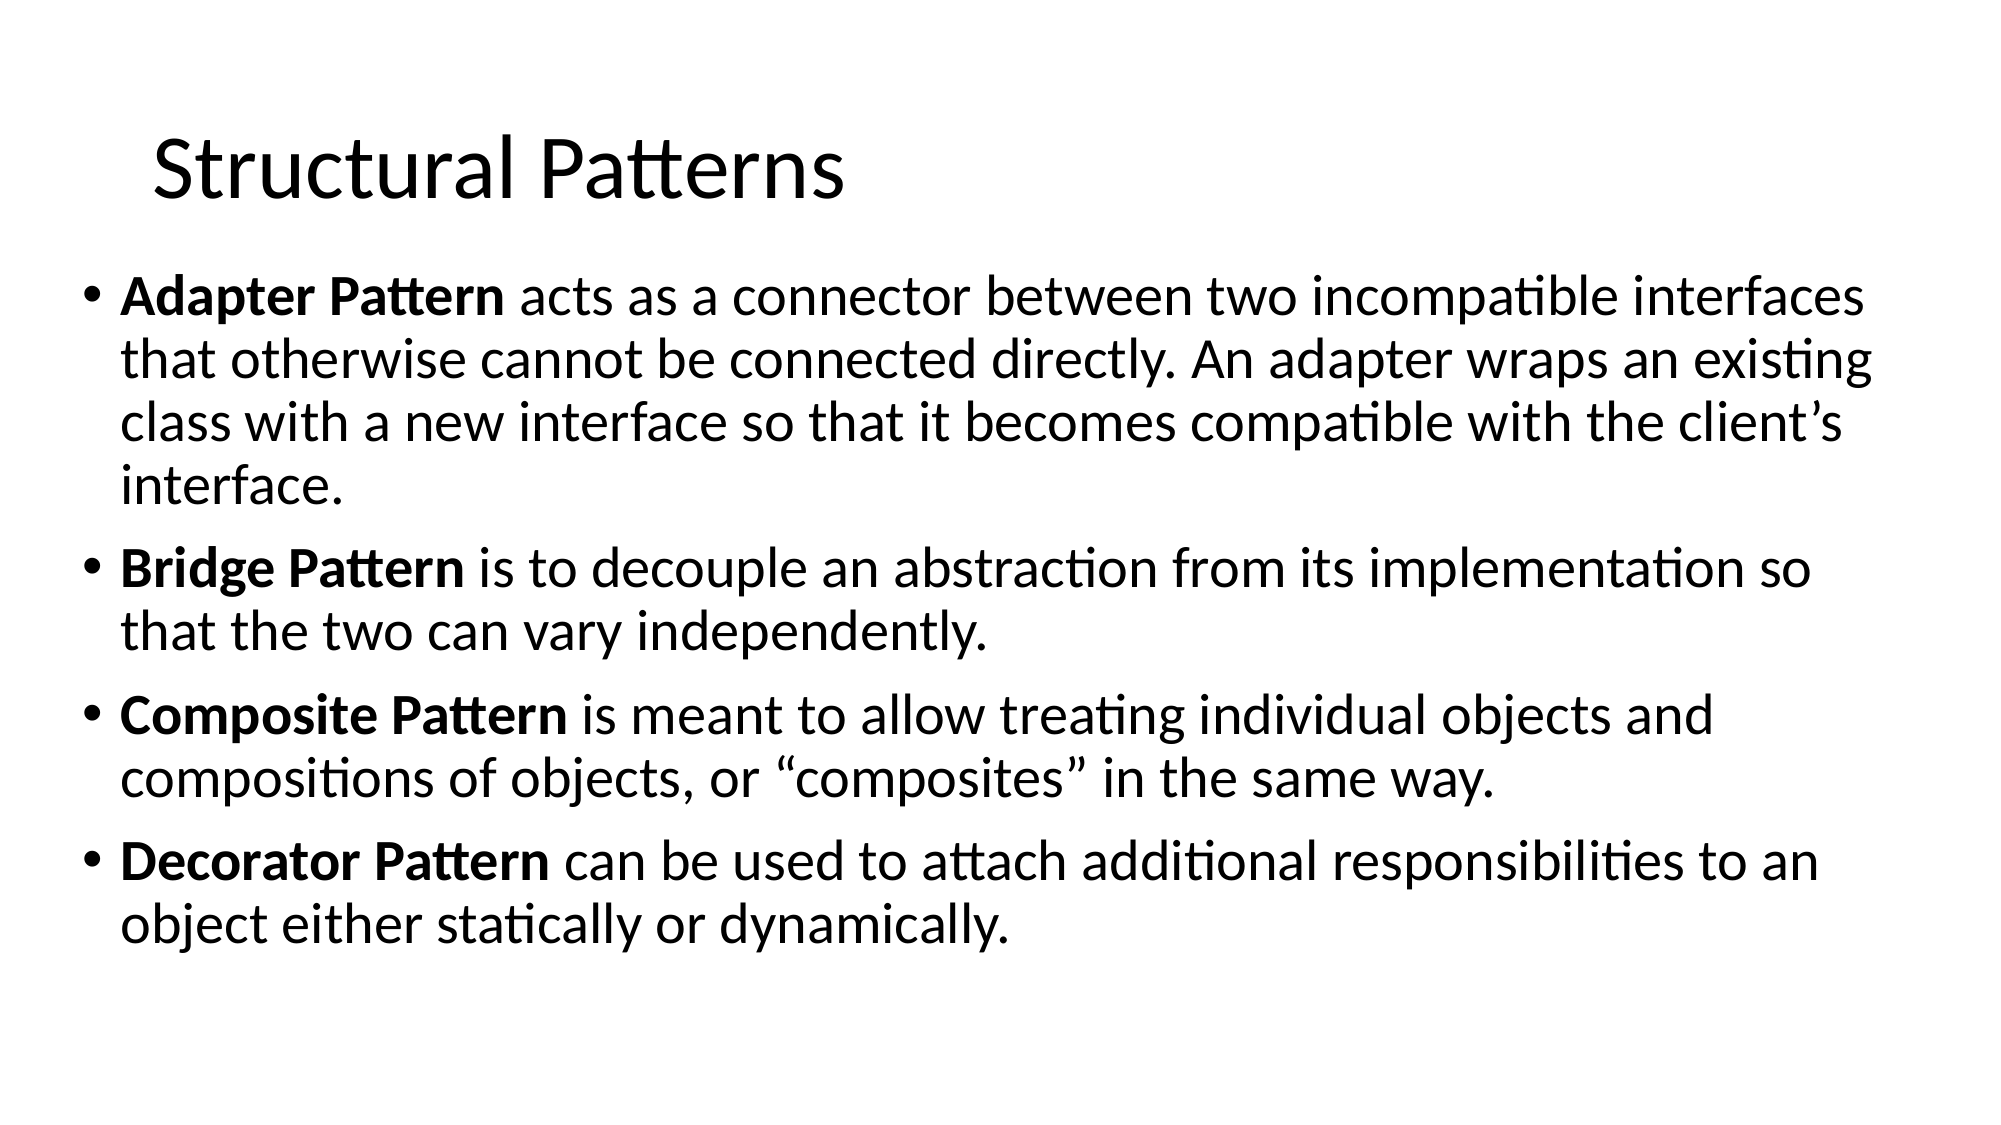

# Structural Patterns
Adapter Pattern acts as a connector between two incompatible interfaces that otherwise cannot be connected directly. An adapter wraps an existing class with a new interface so that it becomes compatible with the client’s interface.
Bridge Pattern is to decouple an abstraction from its implementation so that the two can vary independently.
Composite Pattern is meant to allow treating individual objects and compositions of objects, or “composites” in the same way.
Decorator Pattern can be used to attach additional responsibilities to an object either statically or dynamically.